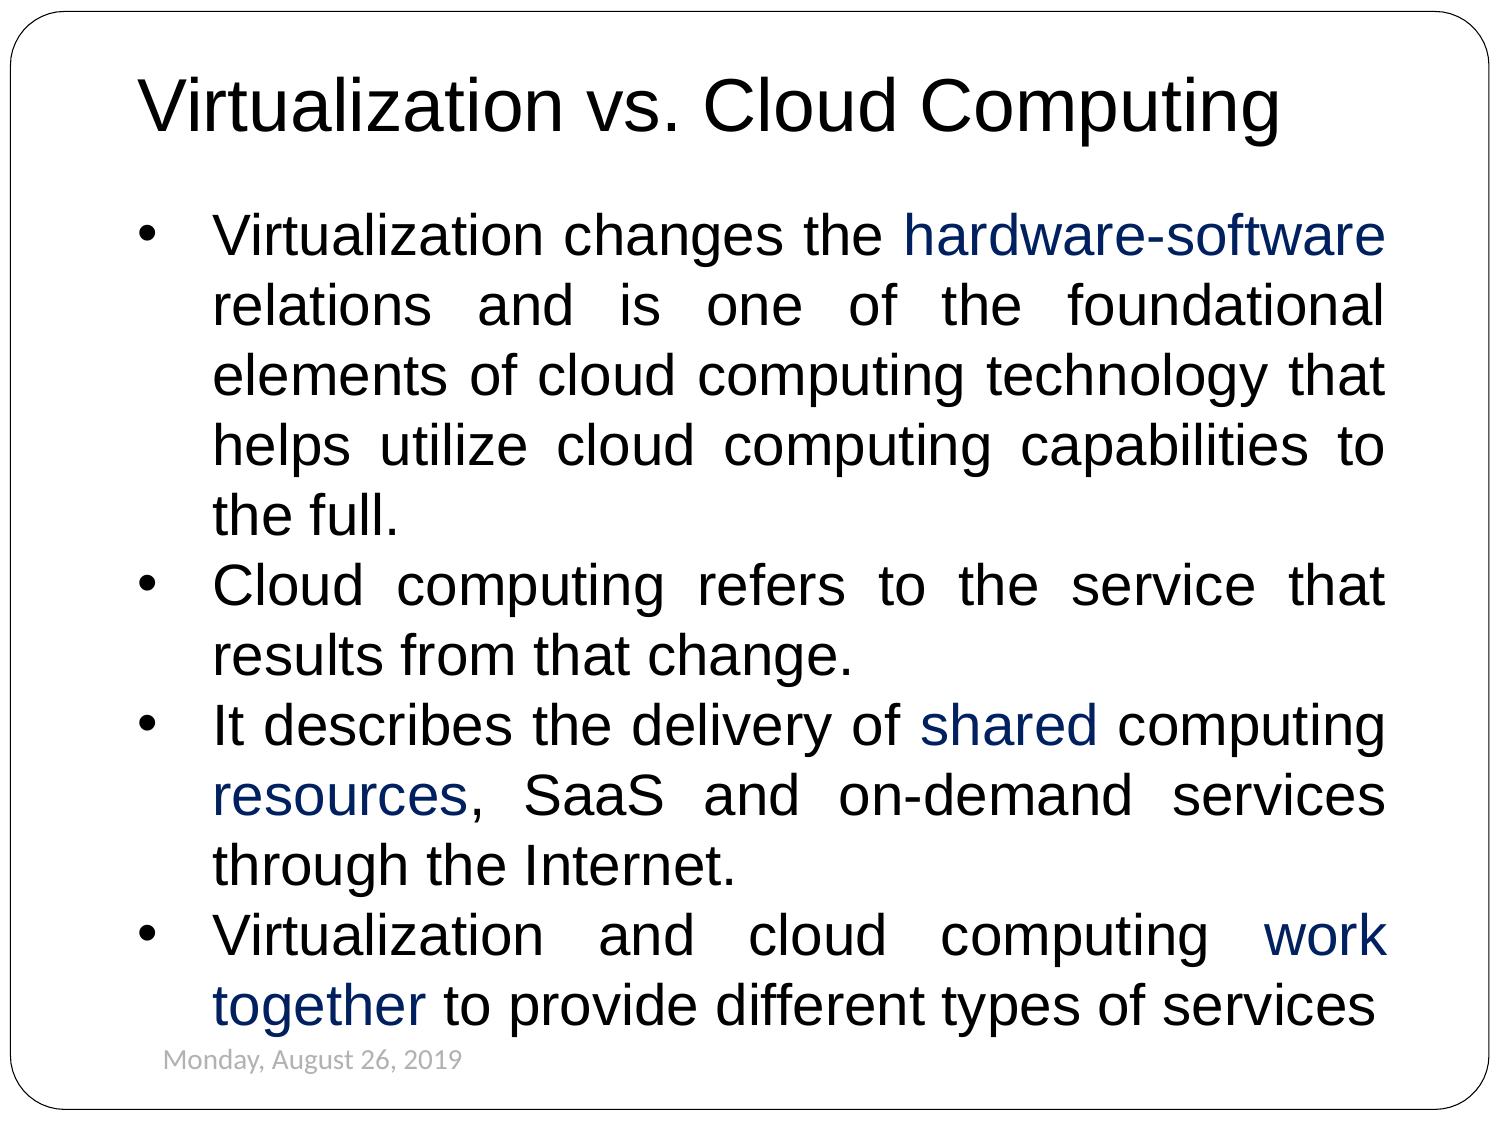

# Virtualization vs. Cloud Computing
Virtualization changes the hardware-software relations and is one of the foundational elements of cloud computing technology that helps utilize cloud computing capabilities to the full.
Cloud computing refers to the service that results from that change.
It describes the delivery of shared computing resources, SaaS and on-demand services through the Internet.
Virtualization and cloud computing work together to provide different types of services
41
Monday, August 26, 2019